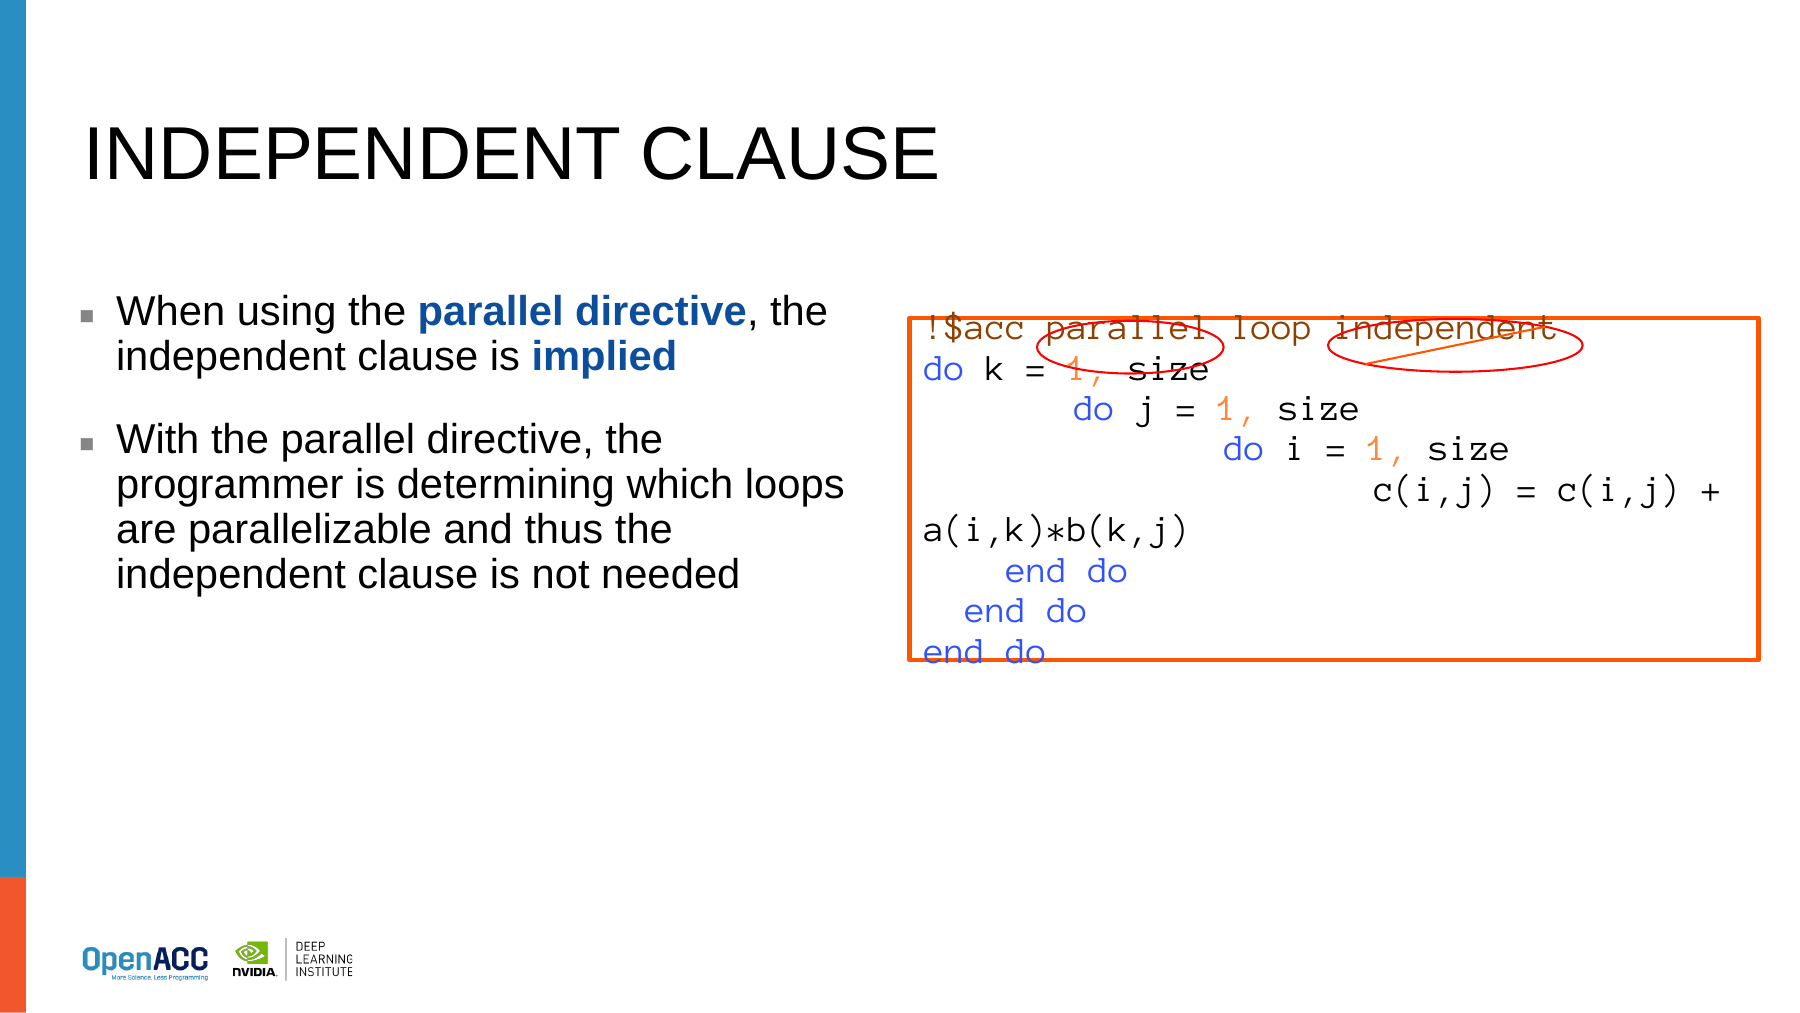

# INDEPENDENT CLAUSE
When using the parallel directive, the independent clause is implied
With the parallel directive, the programmer is determining which loops are parallelizable and thus the independent clause is not needed
!$acc parallel loop independent
do k = 1, size
	do j = 1, size
		do i = 1, size
			c(i,j) = c(i,j) + a(i,k)*b(k,j)
    end do
  end do
end do